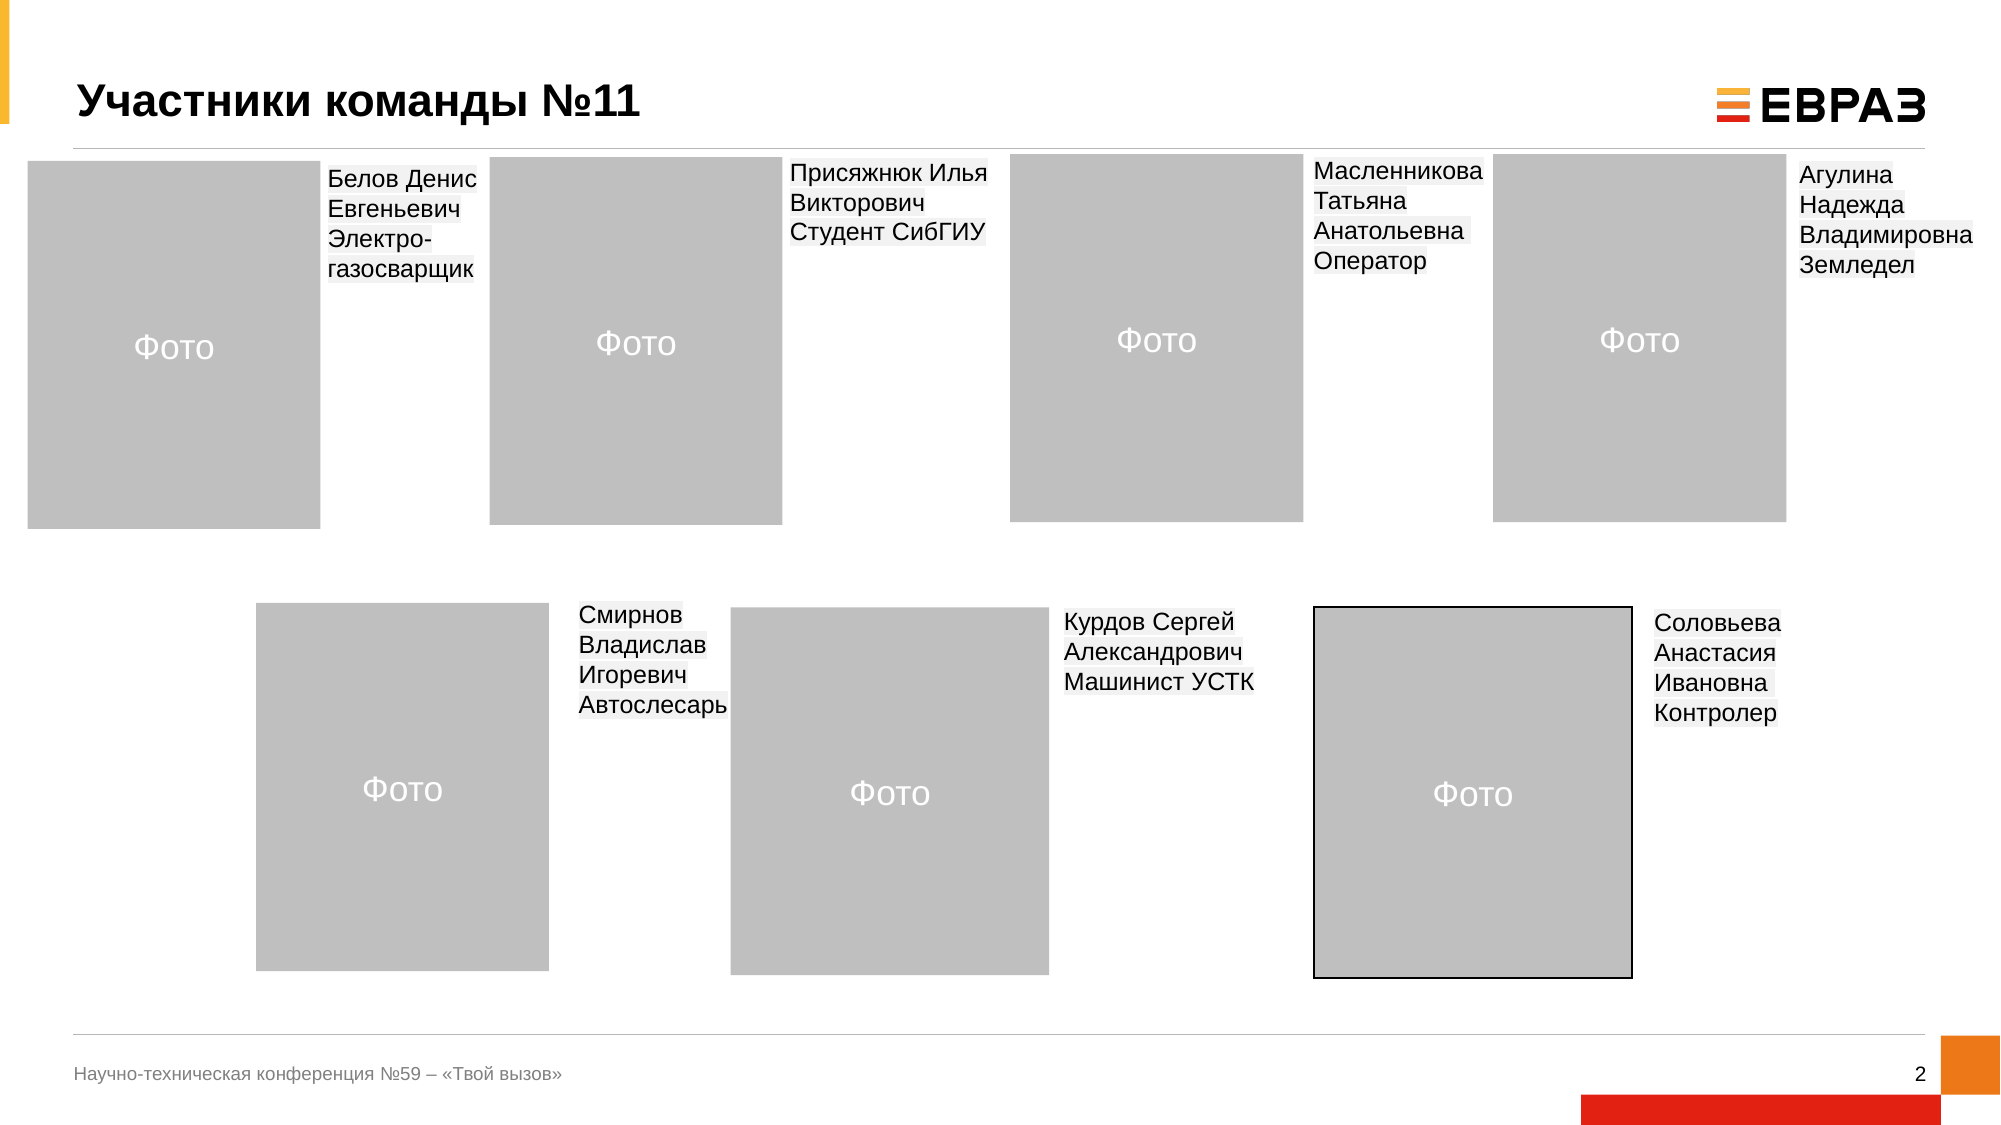

# Участники команды №11
Фото
Фото
Масленникова Татьяна Анатольевна
Оператор
Присяжнюк Илья Викторович
Студент СибГИУ
Фото
Агулина Надежда Владимировна
Земледел
Фото
Белов Денис Евгеньевич
Электро-газосварщик
Смирнов Владислав Игоревич
Автослесарь
Фото
Курдов Сергей Александрович
Машинист УСТК
Фото
Соловьева Анастасия Ивановна
Контролер
Фото
Научно-техническая конференция №59 – «Твой вызов»
2